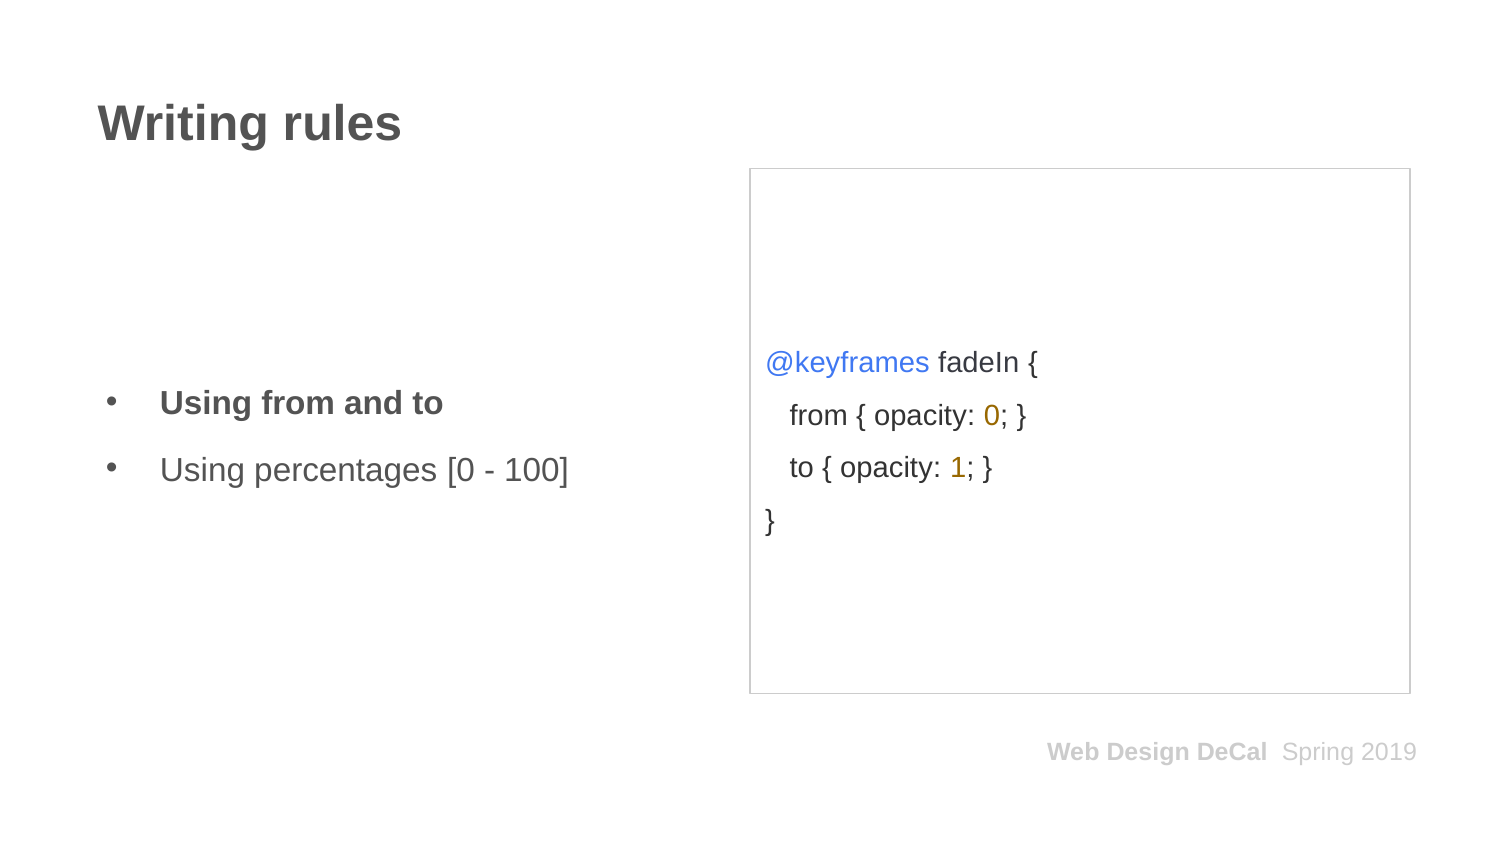

# Writing rules
Using from and to
Using percentages [0 - 100]
@keyframes fadeIn {
   from { opacity: 0; }
   to { opacity: 1; }
}